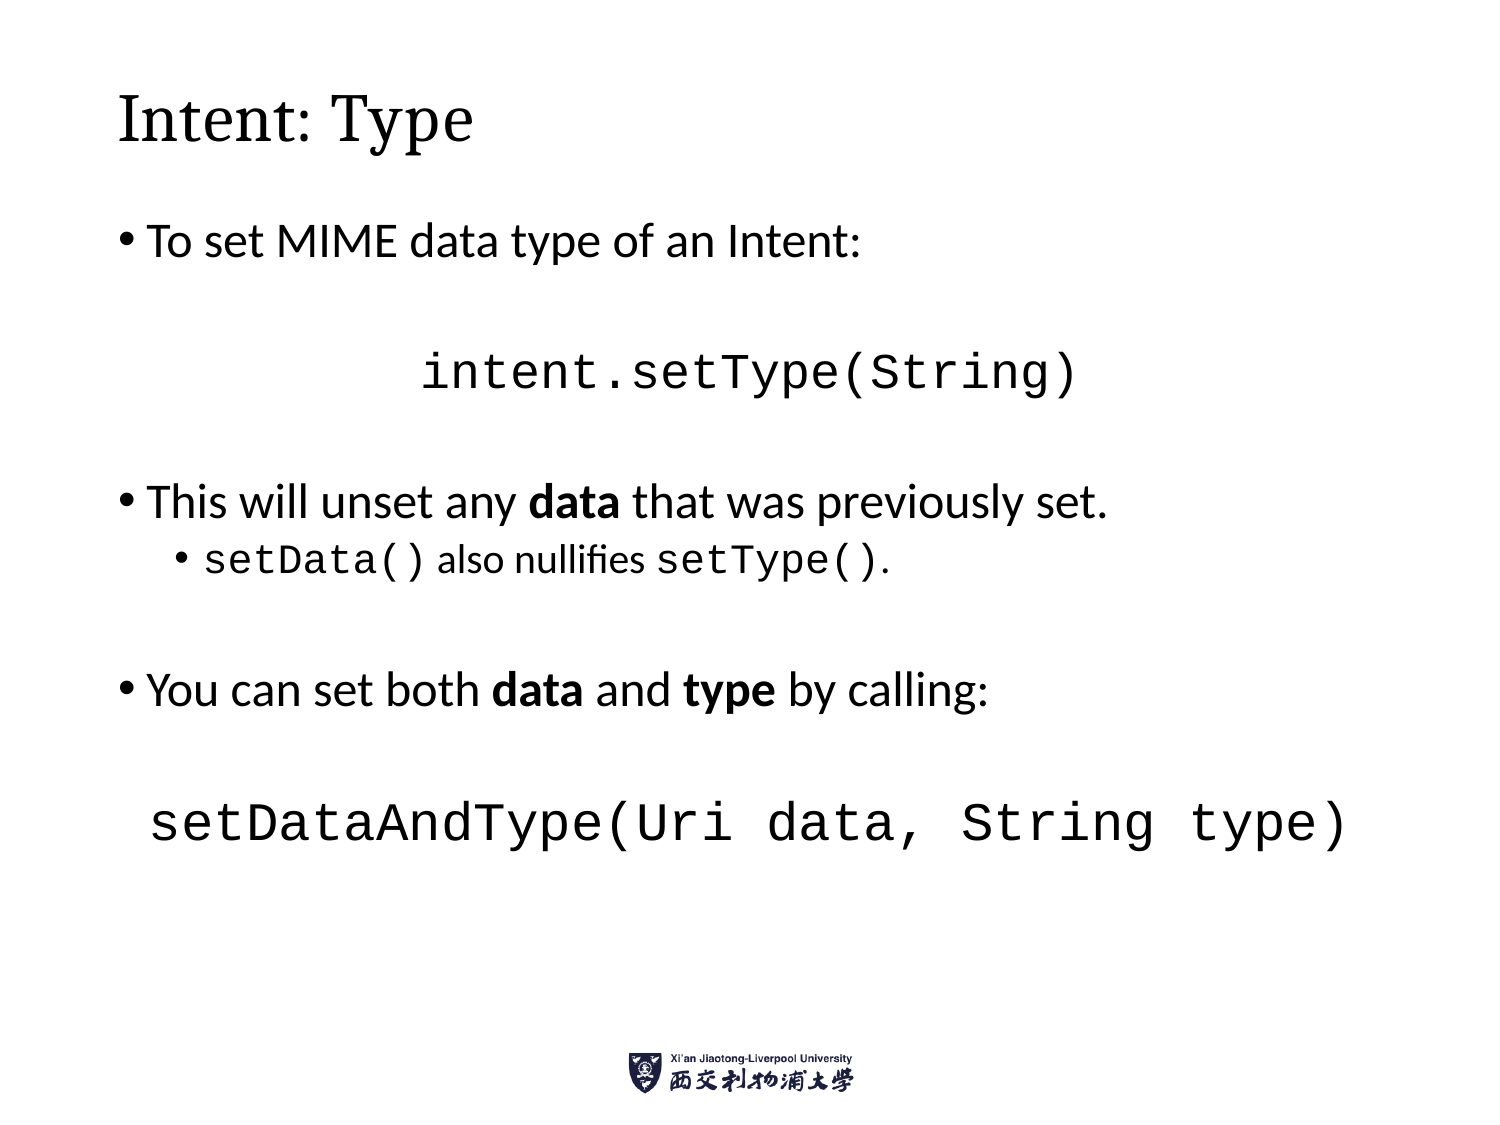

# Intent: Type
To set MIME data type of an Intent:

intent.setType(String)

This will unset any data that was previously set.
setData() also nullifies setType().

You can set both data and type by calling:

setDataAndType(Uri data, String type)